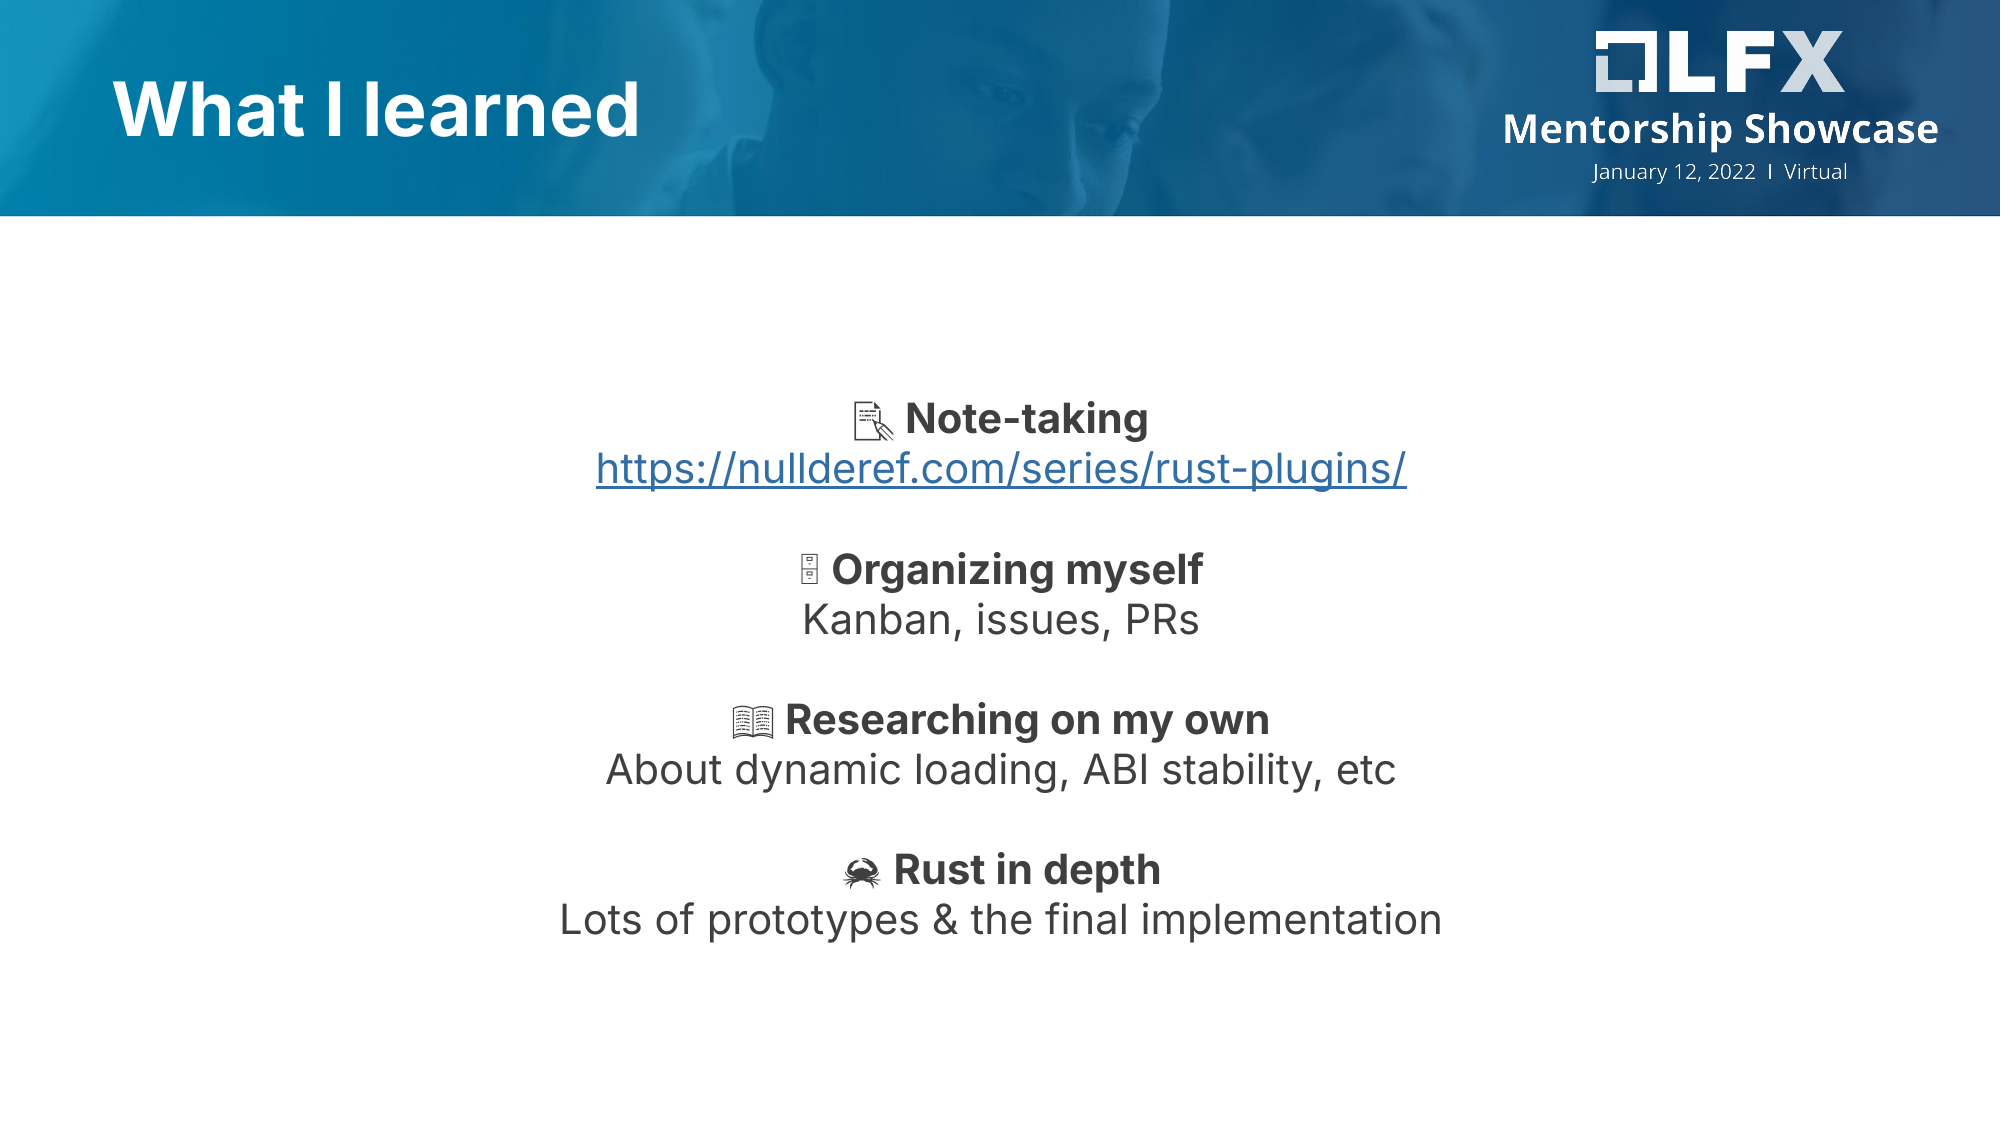

What I learned
📝 Note-taking
https://nullderef.com/series/rust-plugins/

🗄️ Organizing myself
Kanban, issues, PRs

📖 Researching on my own
About dynamic loading, ABI stability, etc

🦀 Rust in depth
Lots of prototypes & the final implementation